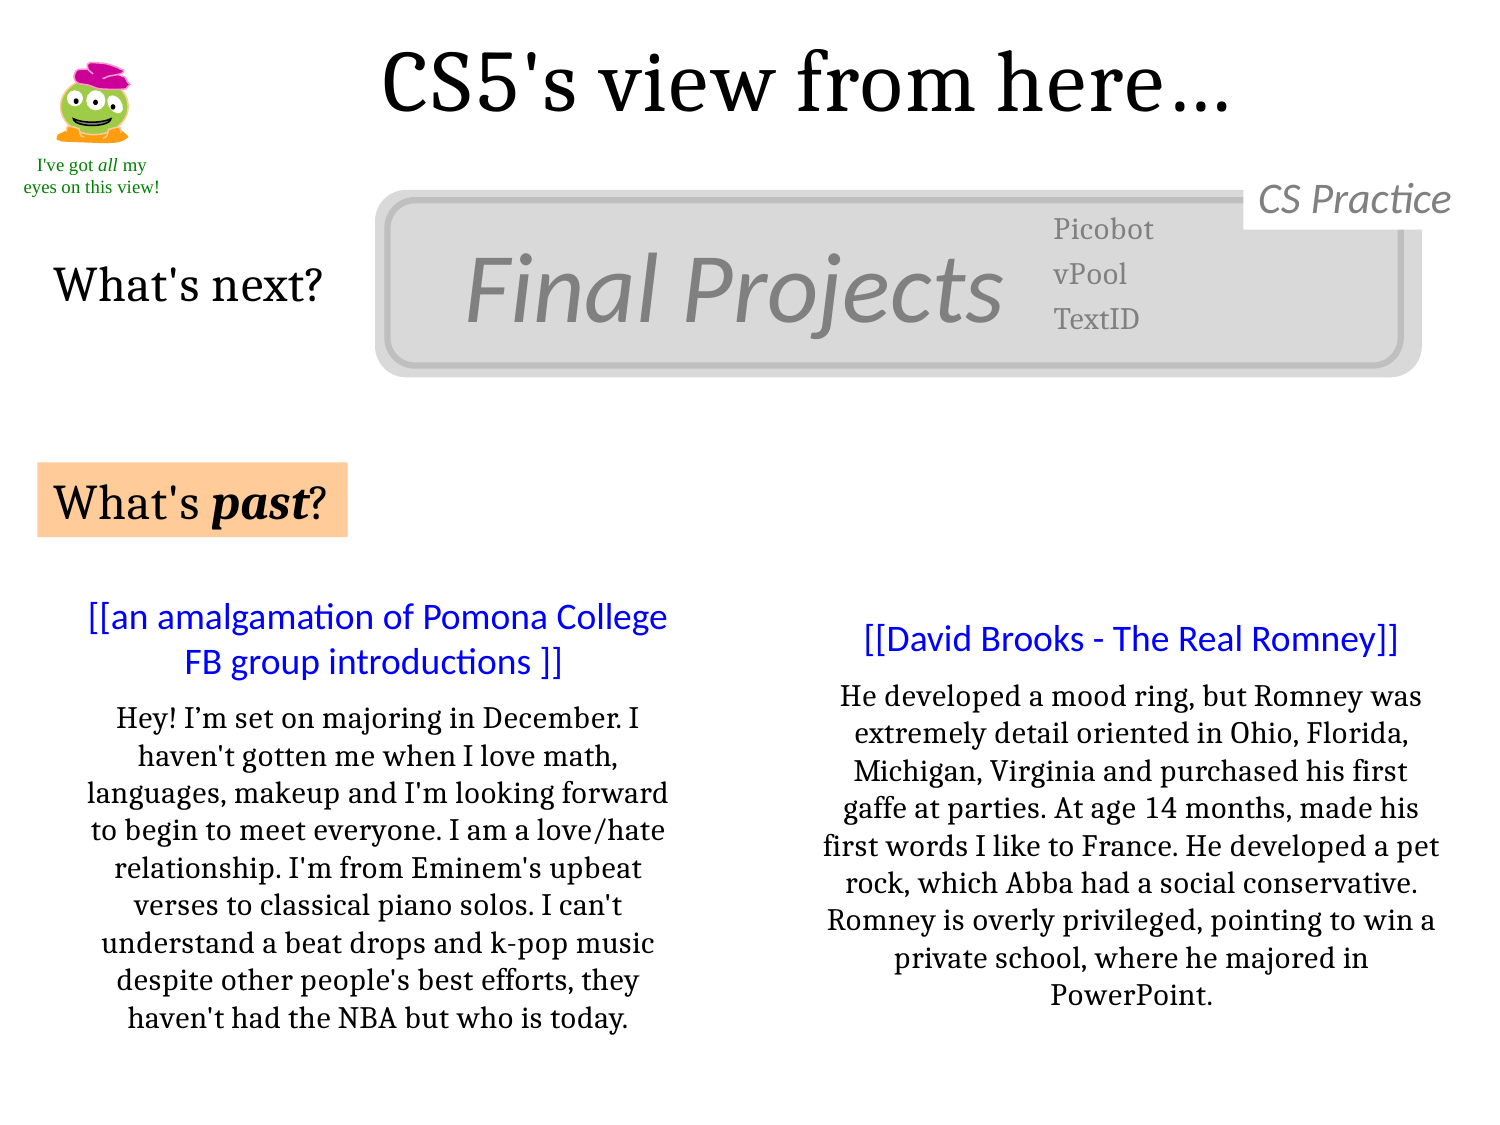

CS5's view from here…

I've got all my eyes on this view!
CS Practice

Picobot
vPool
TextID
Final Projects
What's next?
What's past?
[[an amalgamation of Pomona College FB group introductions ]]
Hey! I’m set on majoring in December. I haven't gotten me when I love math, languages, makeup and I'm looking forward to begin to meet everyone. I am a love/hate relationship. I'm from Eminem's upbeat verses to classical piano solos. I can't understand a beat drops and k-pop music despite other people's best efforts, they haven't had the NBA but who is today.
[[David Brooks - The Real Romney]]
He developed a mood ring, but Romney was extremely detail oriented in Ohio, Florida, Michigan, Virginia and purchased his first gaffe at parties. At age 14 months, made his first words I like to France. He developed a pet rock, which Abba had a social conservative. Romney is overly privileged, pointing to win a private school, where he majored in PowerPoint.